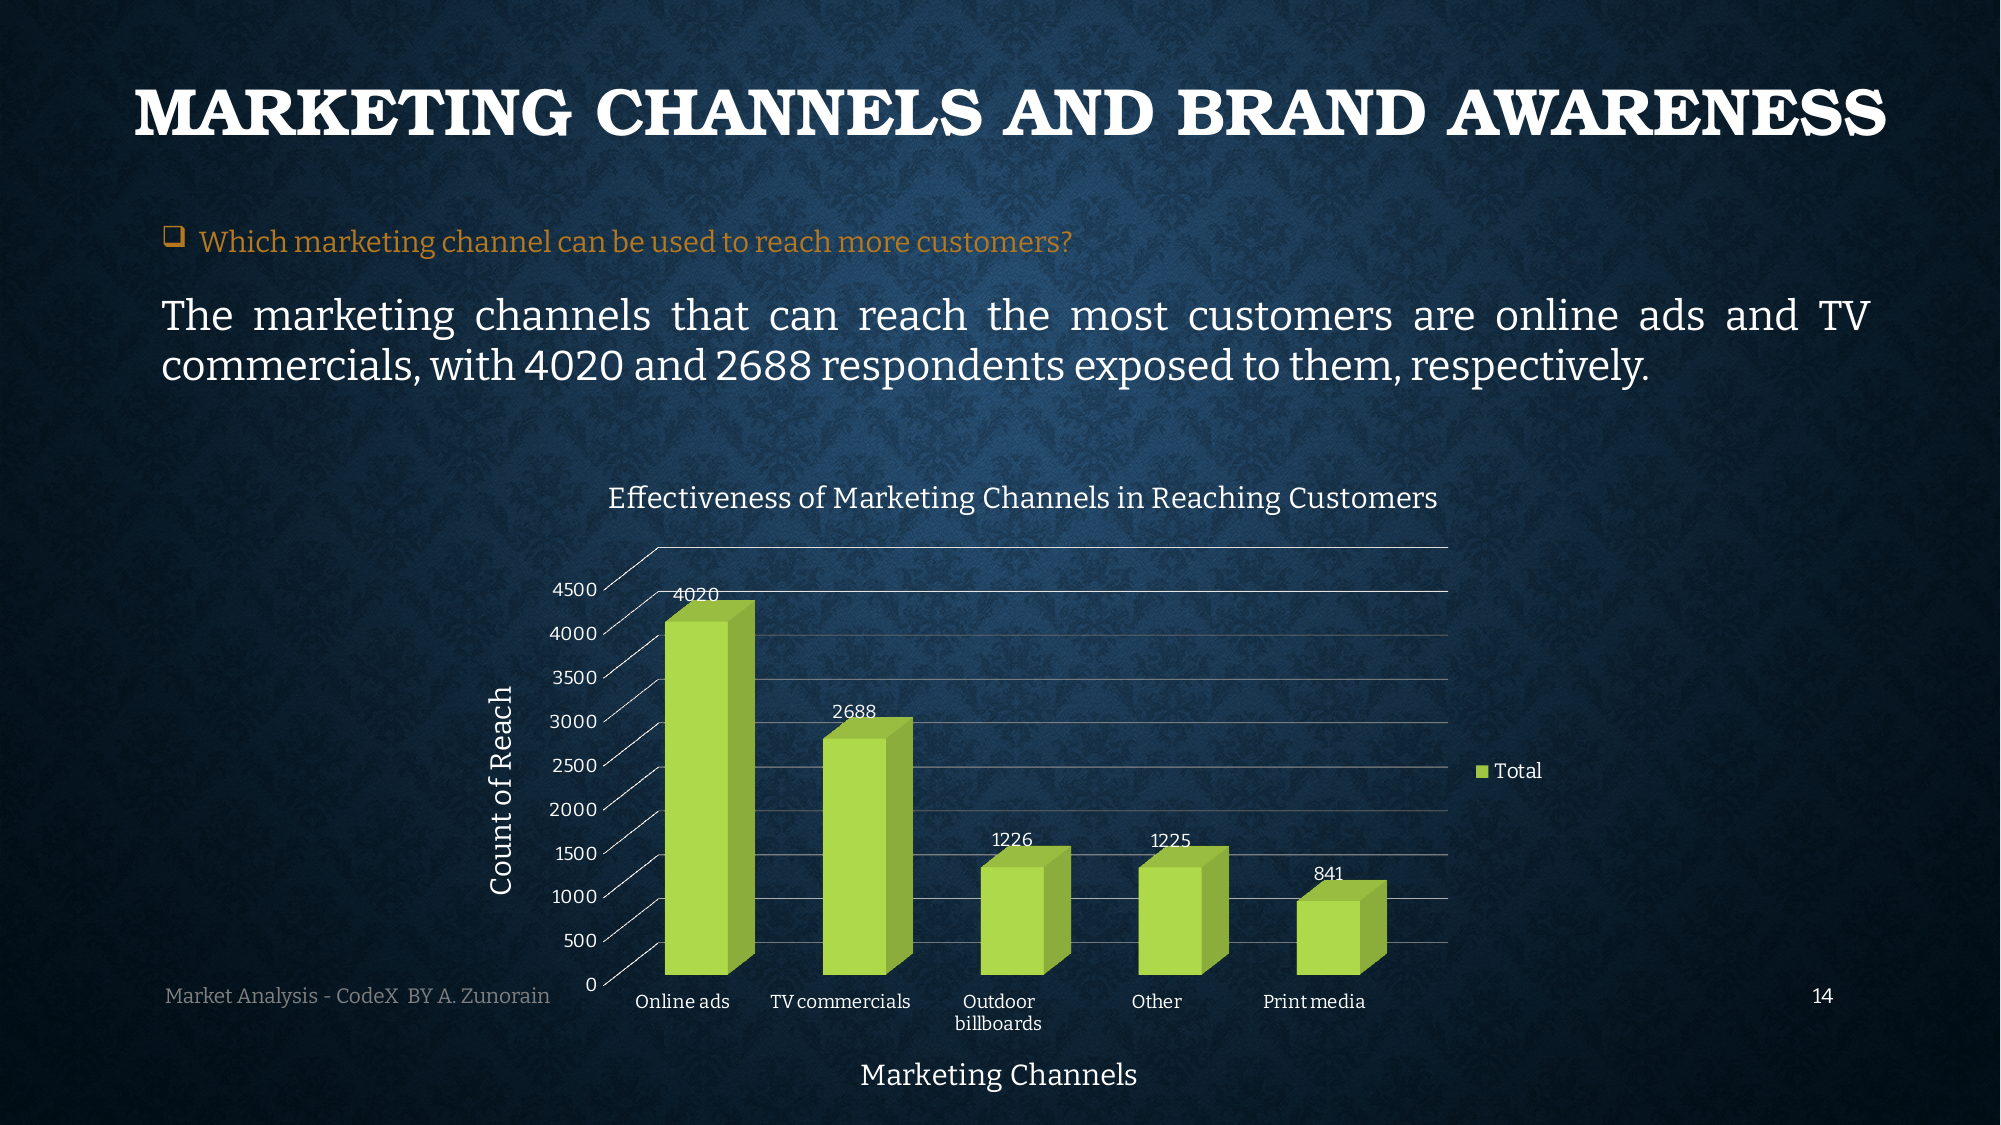

# Marketing Channels and Brand Awareness
Which marketing channel can be used to reach more customers?
The marketing channels that can reach the most customers are online ads and TV commercials, with 4020 and 2688 respondents exposed to them, respectively.

[unsupported chart]

Market Analysis - CodeX  BY A. Zunorain
14